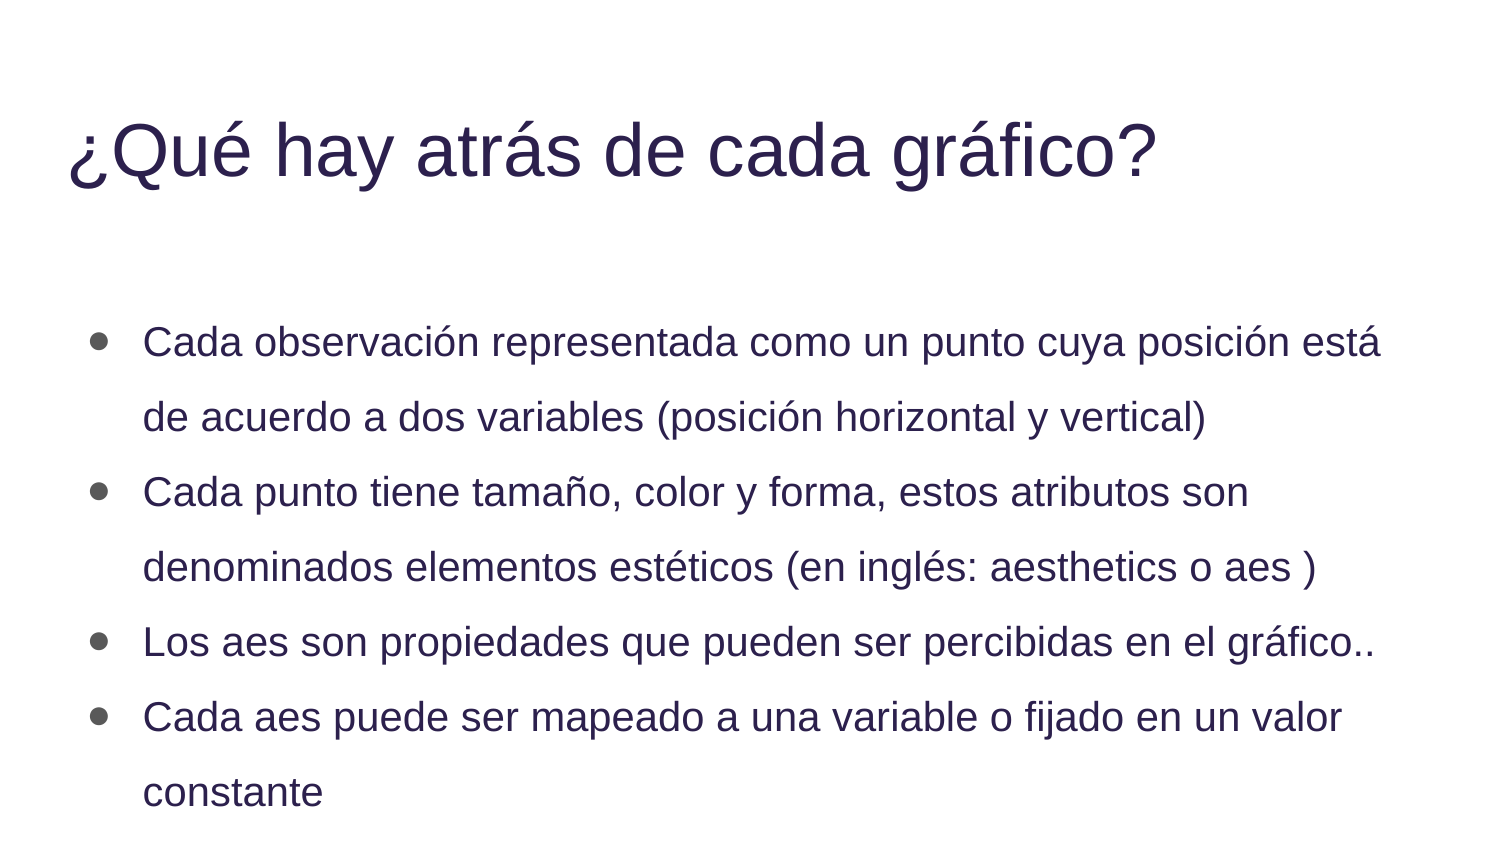

¿Qué hay atrás de cada gráfico?
Cada observación representada como un punto cuya posición está de acuerdo a dos variables (posición horizontal y vertical)
Cada punto tiene tamaño, color y forma, estos atributos son denominados elementos estéticos (en inglés: aesthetics o aes )
Los aes son propiedades que pueden ser percibidas en el gráfico..
Cada aes puede ser mapeado a una variable o fijado en un valor constante
#